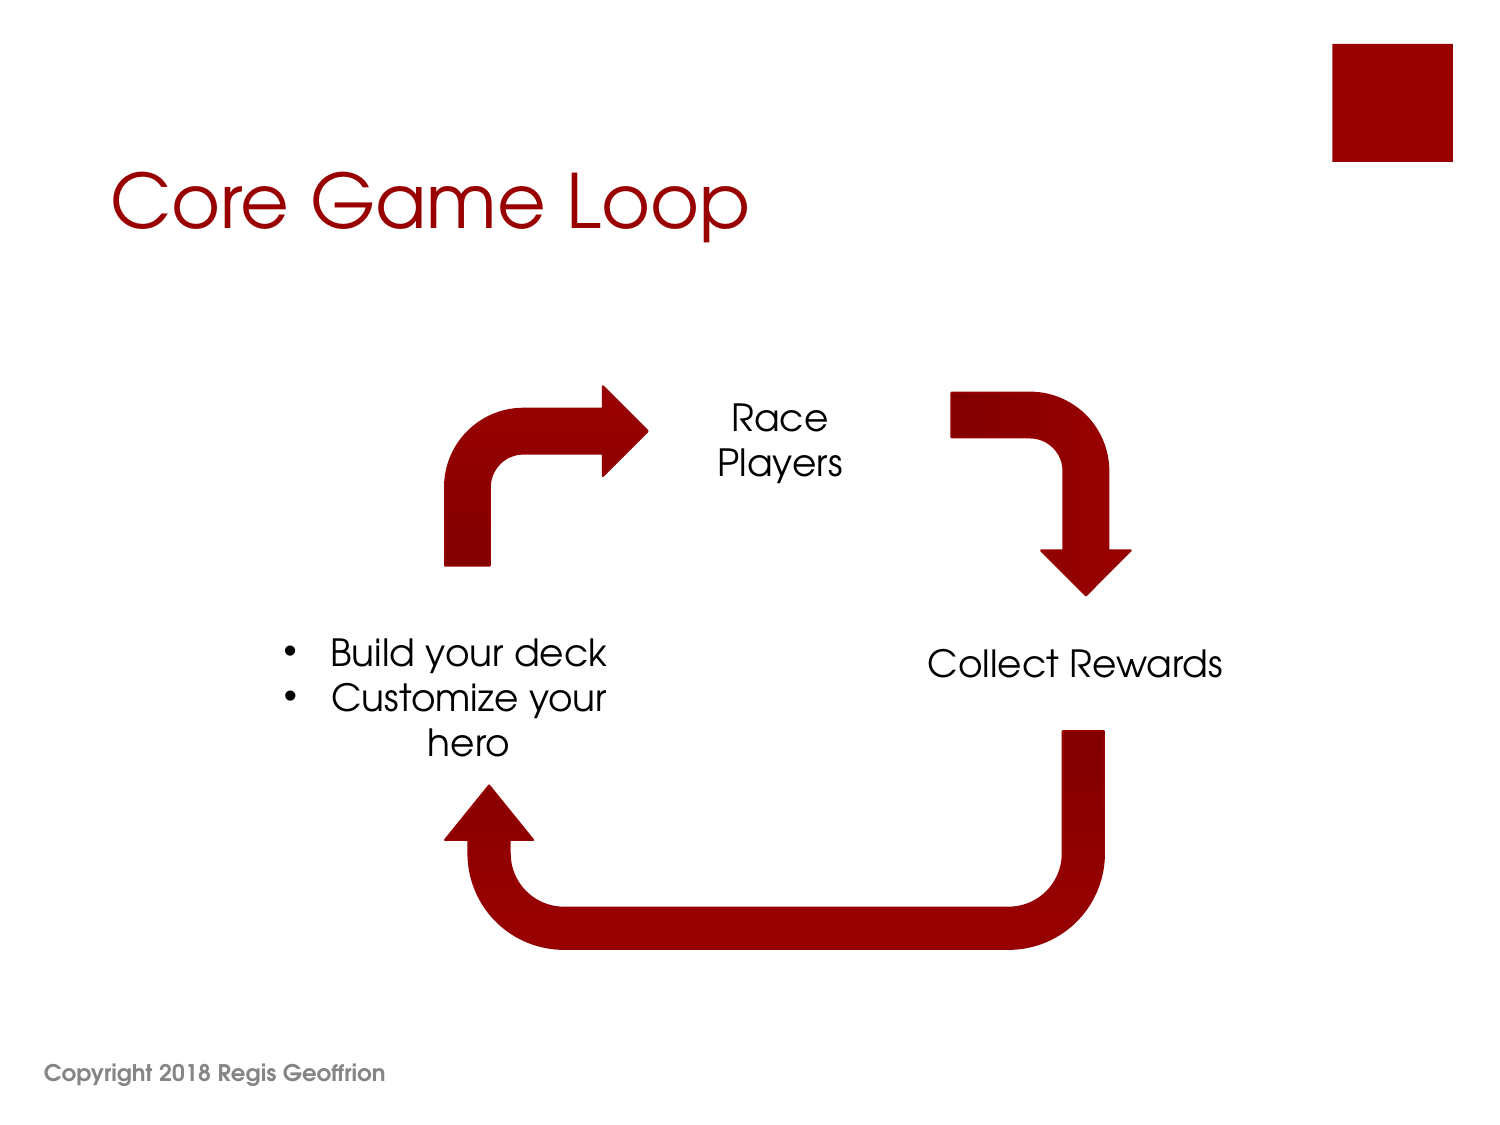

# Core Game Loop

Race Players

Build your deck
Customize your hero
Collect Rewards

Copyright 2018 Regis Geoffrion